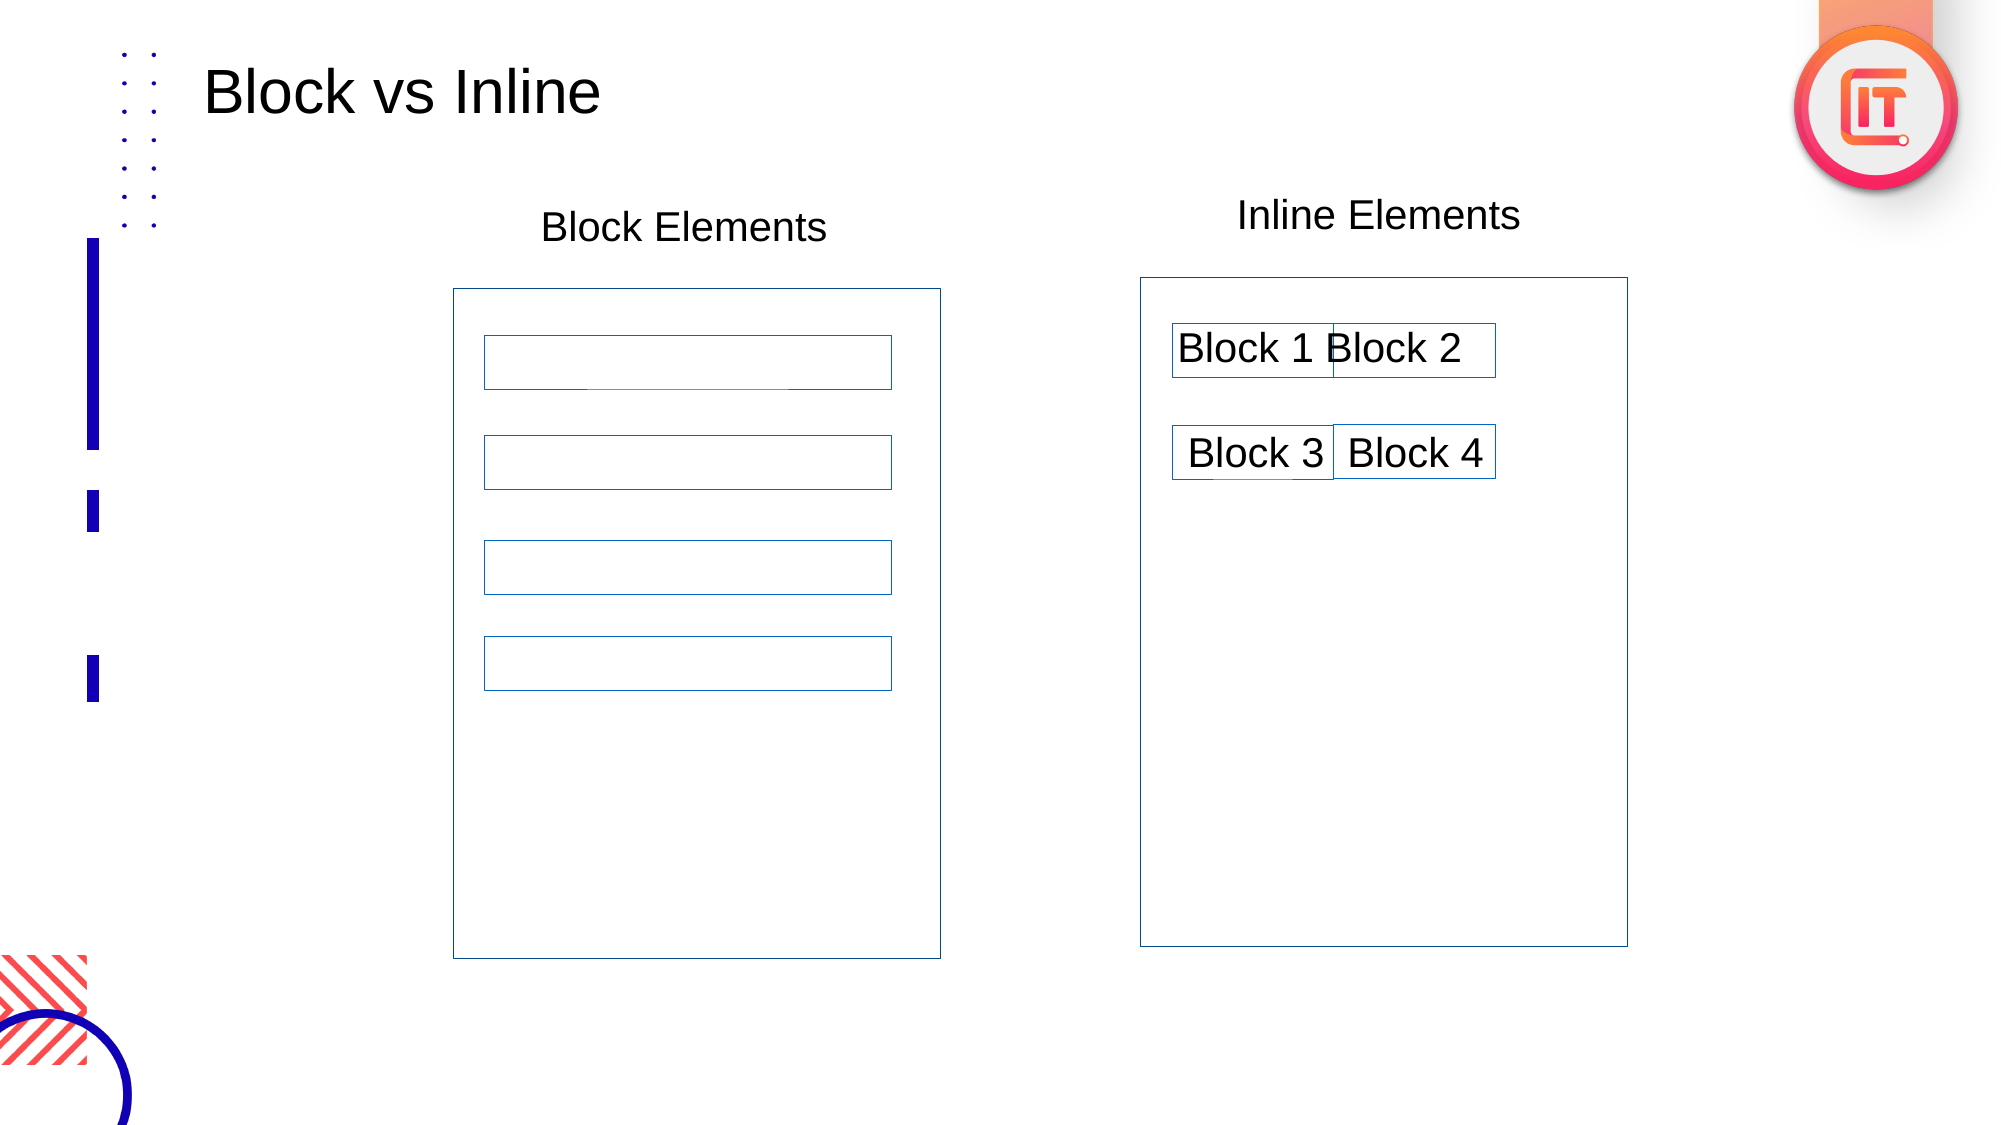

Block vs Inline
Inline Elements
Block Elements

Block 1	Block 2

Block 3  Block 4